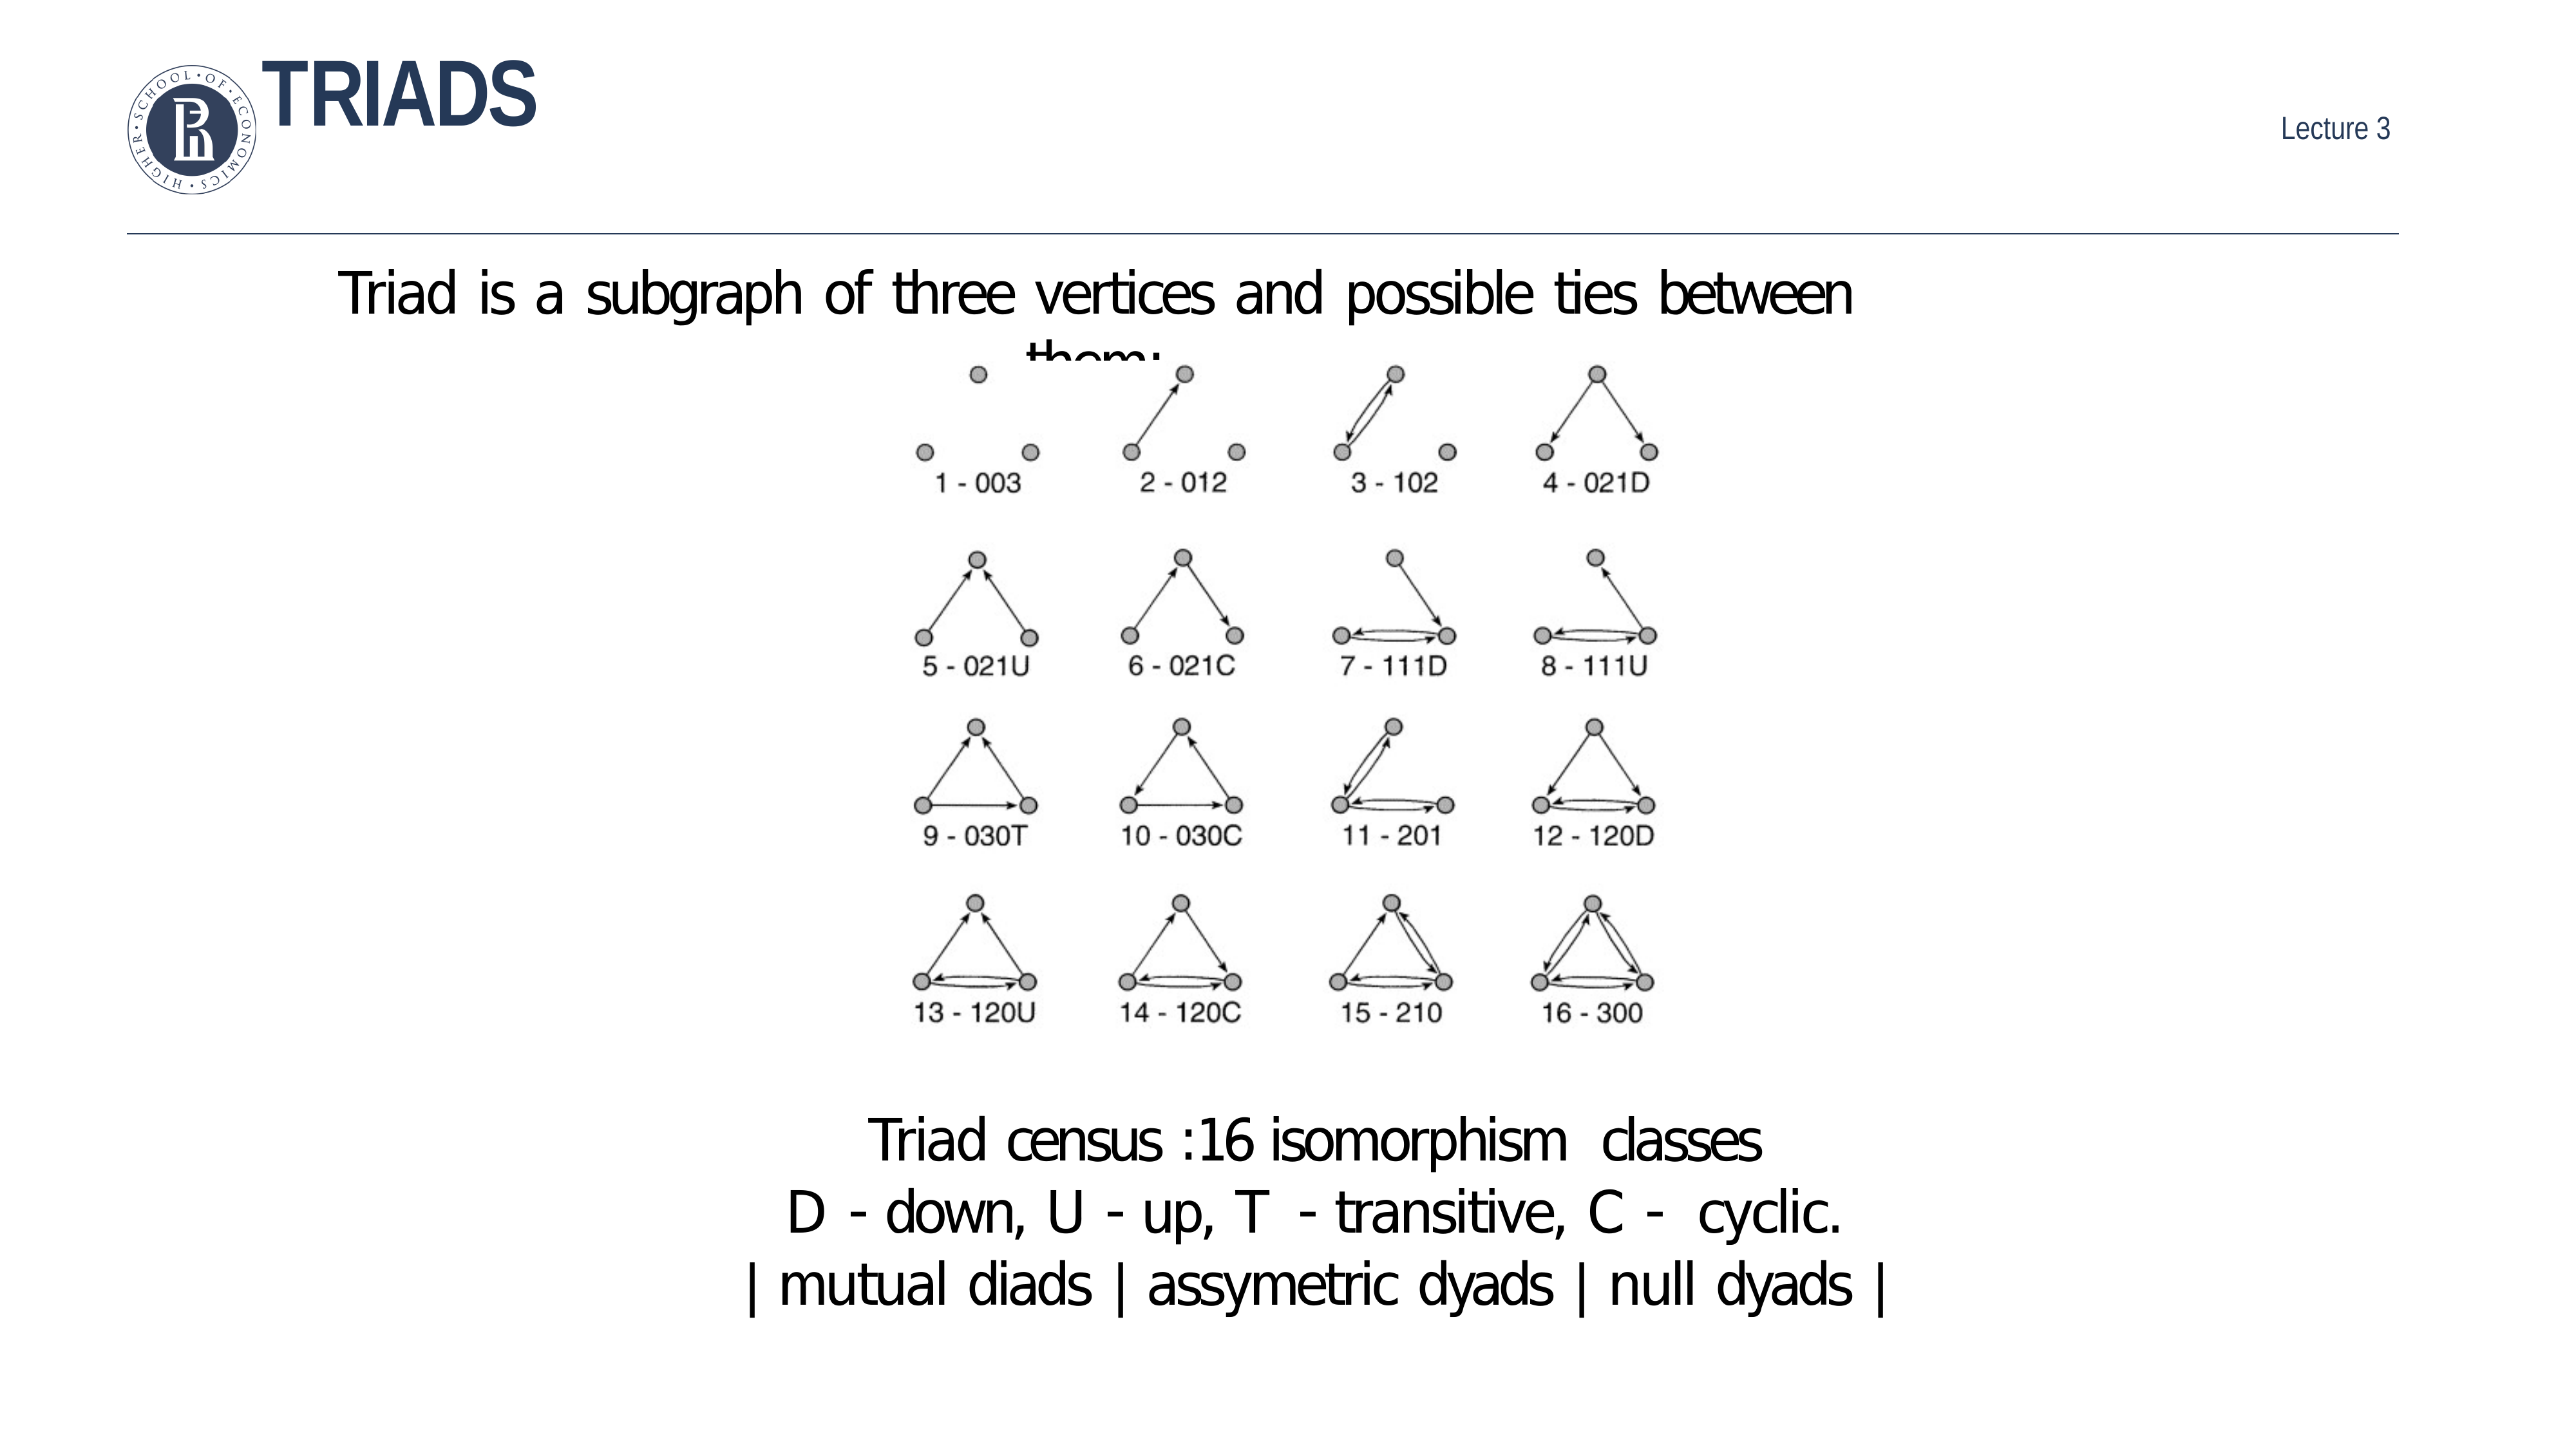

# Triads

Triad is a subgraph of three vertices and possible ties between them:

Triad census :16 isomorphism classes
D - down, U - up, T - transitive, C - cyclic.
| mutual diads | assymetric dyads | null dyads |
Leonid E. Zhukov (HSE)
22.05.2015